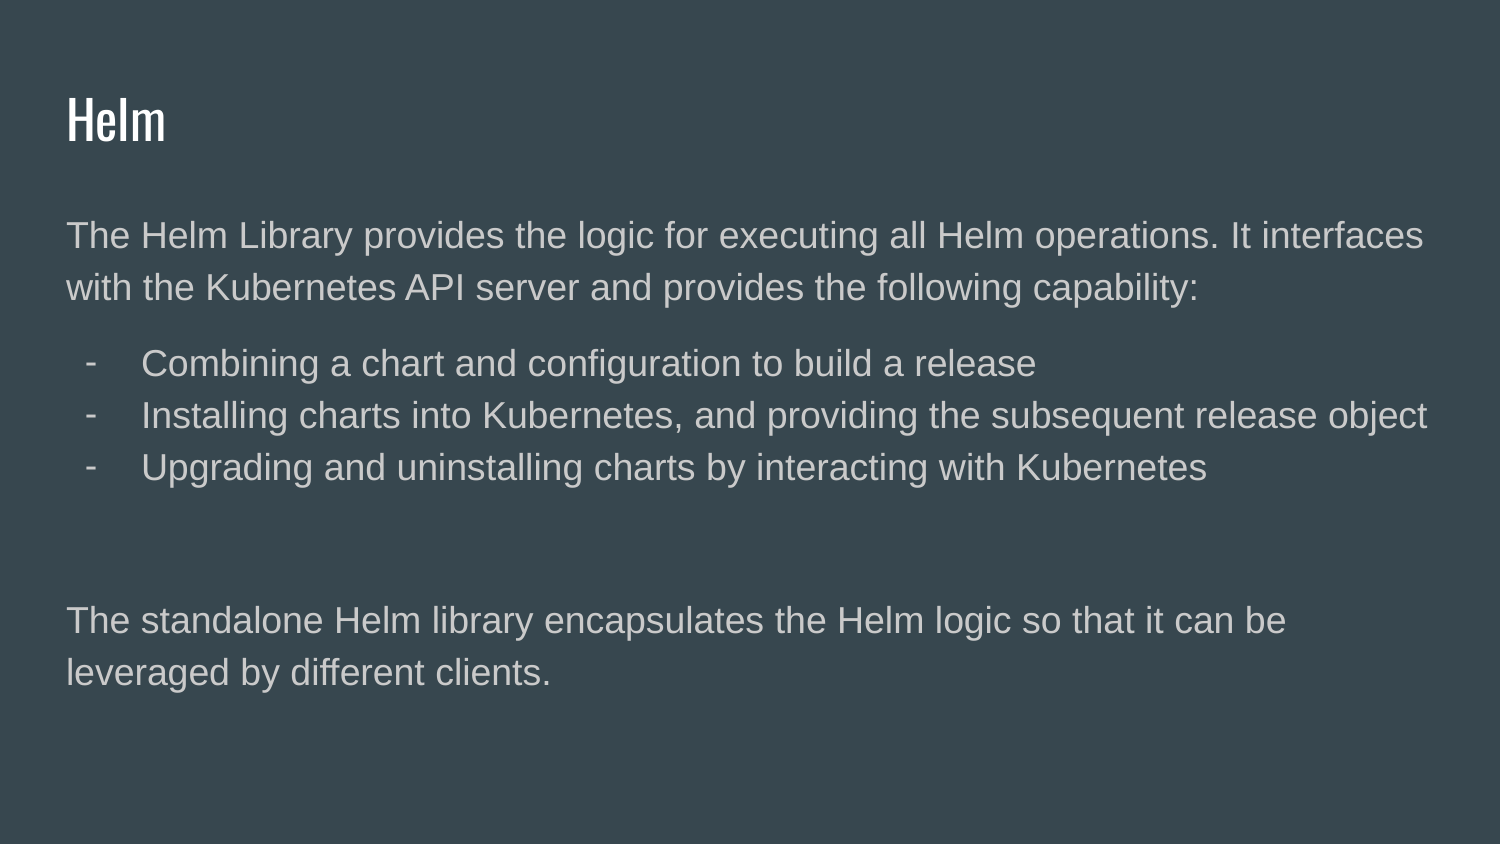

# Helm
The Helm Library provides the logic for executing all Helm operations. It interfaces with the Kubernetes API server and provides the following capability:
Combining a chart and configuration to build a release
Installing charts into Kubernetes, and providing the subsequent release object
Upgrading and uninstalling charts by interacting with Kubernetes

The standalone Helm library encapsulates the Helm logic so that it can be leveraged by different clients.